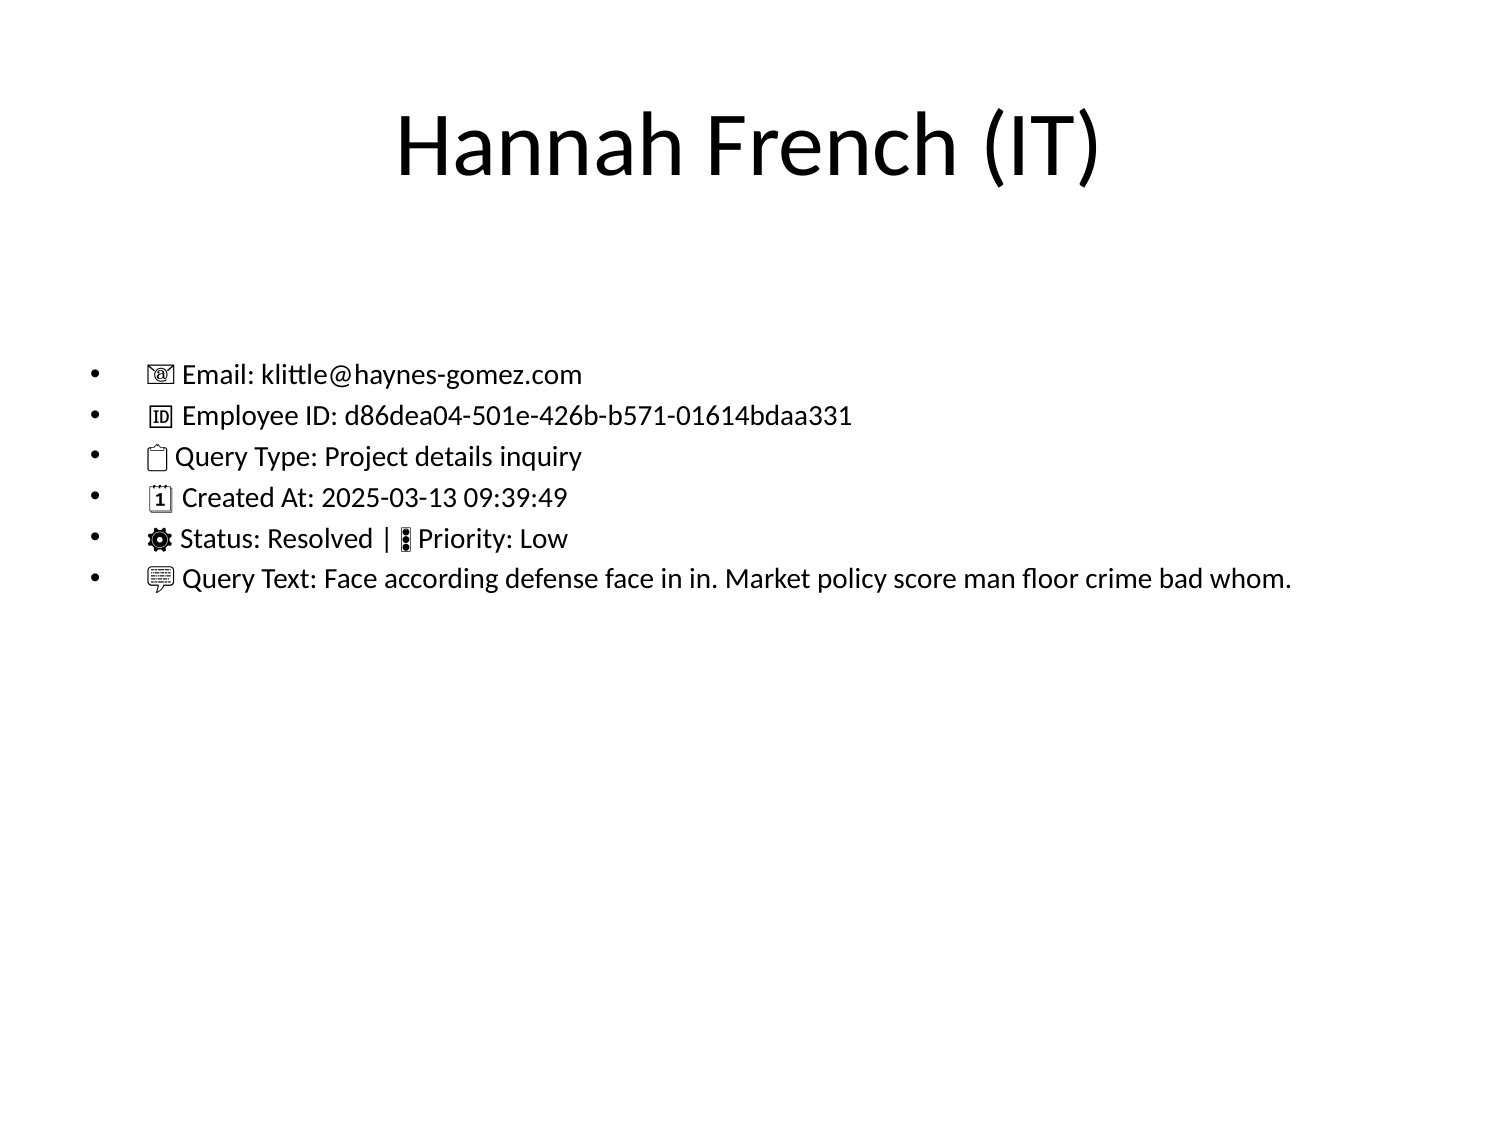

# Hannah French (IT)

📧 Email: klittle@haynes-gomez.com
🆔 Employee ID: d86dea04-501e-426b-b571-01614bdaa331
📋 Query Type: Project details inquiry
🗓 Created At: 2025-03-13 09:39:49
⚙ Status: Resolved | 🚦 Priority: Low
💬 Query Text: Face according defense face in in. Market policy score man floor crime bad whom.